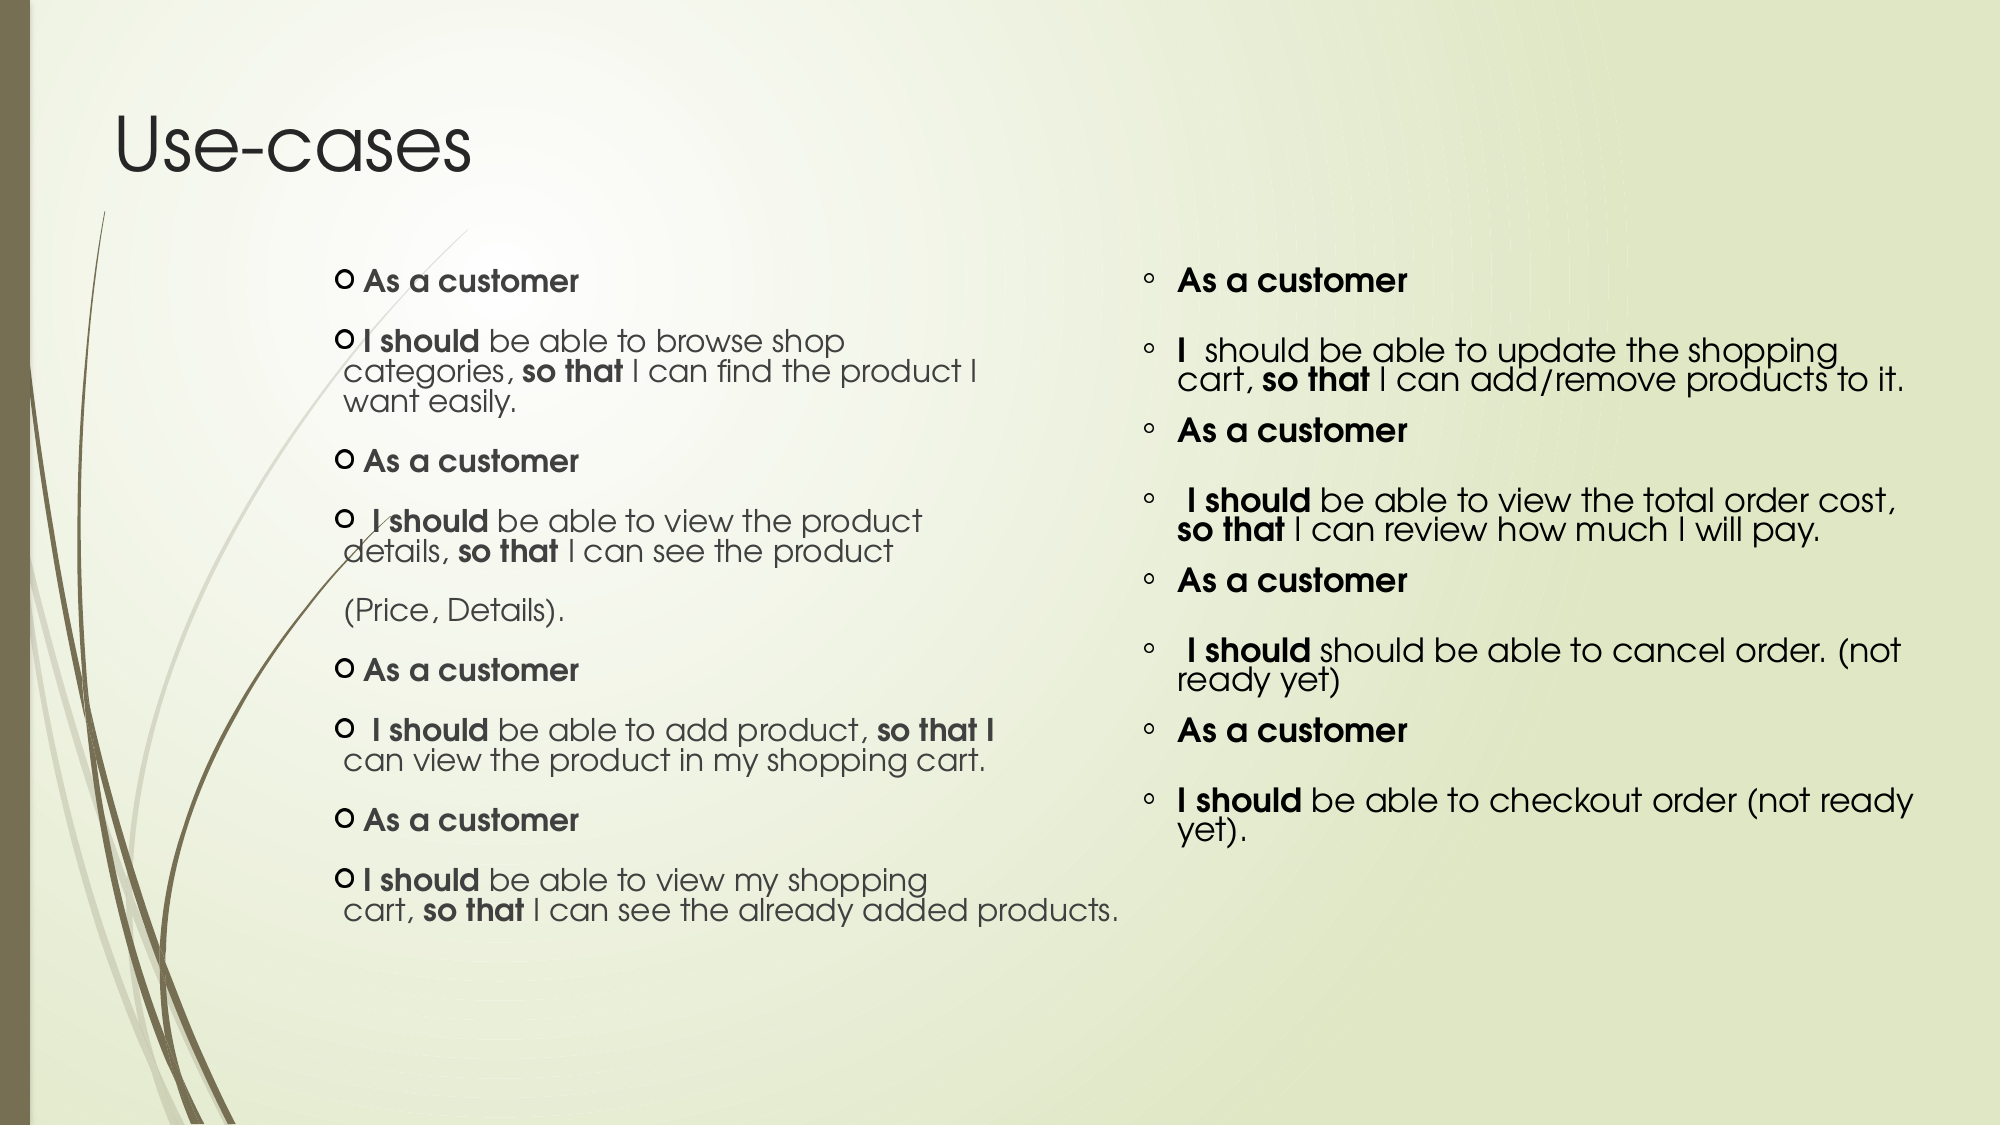

# Use-cases
As a customer

I  should be able to update the shopping cart, so that I can add/remove products to it.

As a customer

 I should be able to view the total order cost, so that I can review how much I will pay.

As a customer

 I should should be able to cancel order. (not ready yet)

As a customer

I should be able to checkout order (not ready yet).
As a customer

I should be able to browse shop
 categories, so that I can find the product I
 want easily.

As a customer

 I should be able to view the product
 details, so that I can see the product

 (Price, Details).

As a customer

 I should be able to add product, so that I
 can view the product in my shopping cart.

As a customer

I should be able to view my shopping
 cart, so that I can see the already added products.